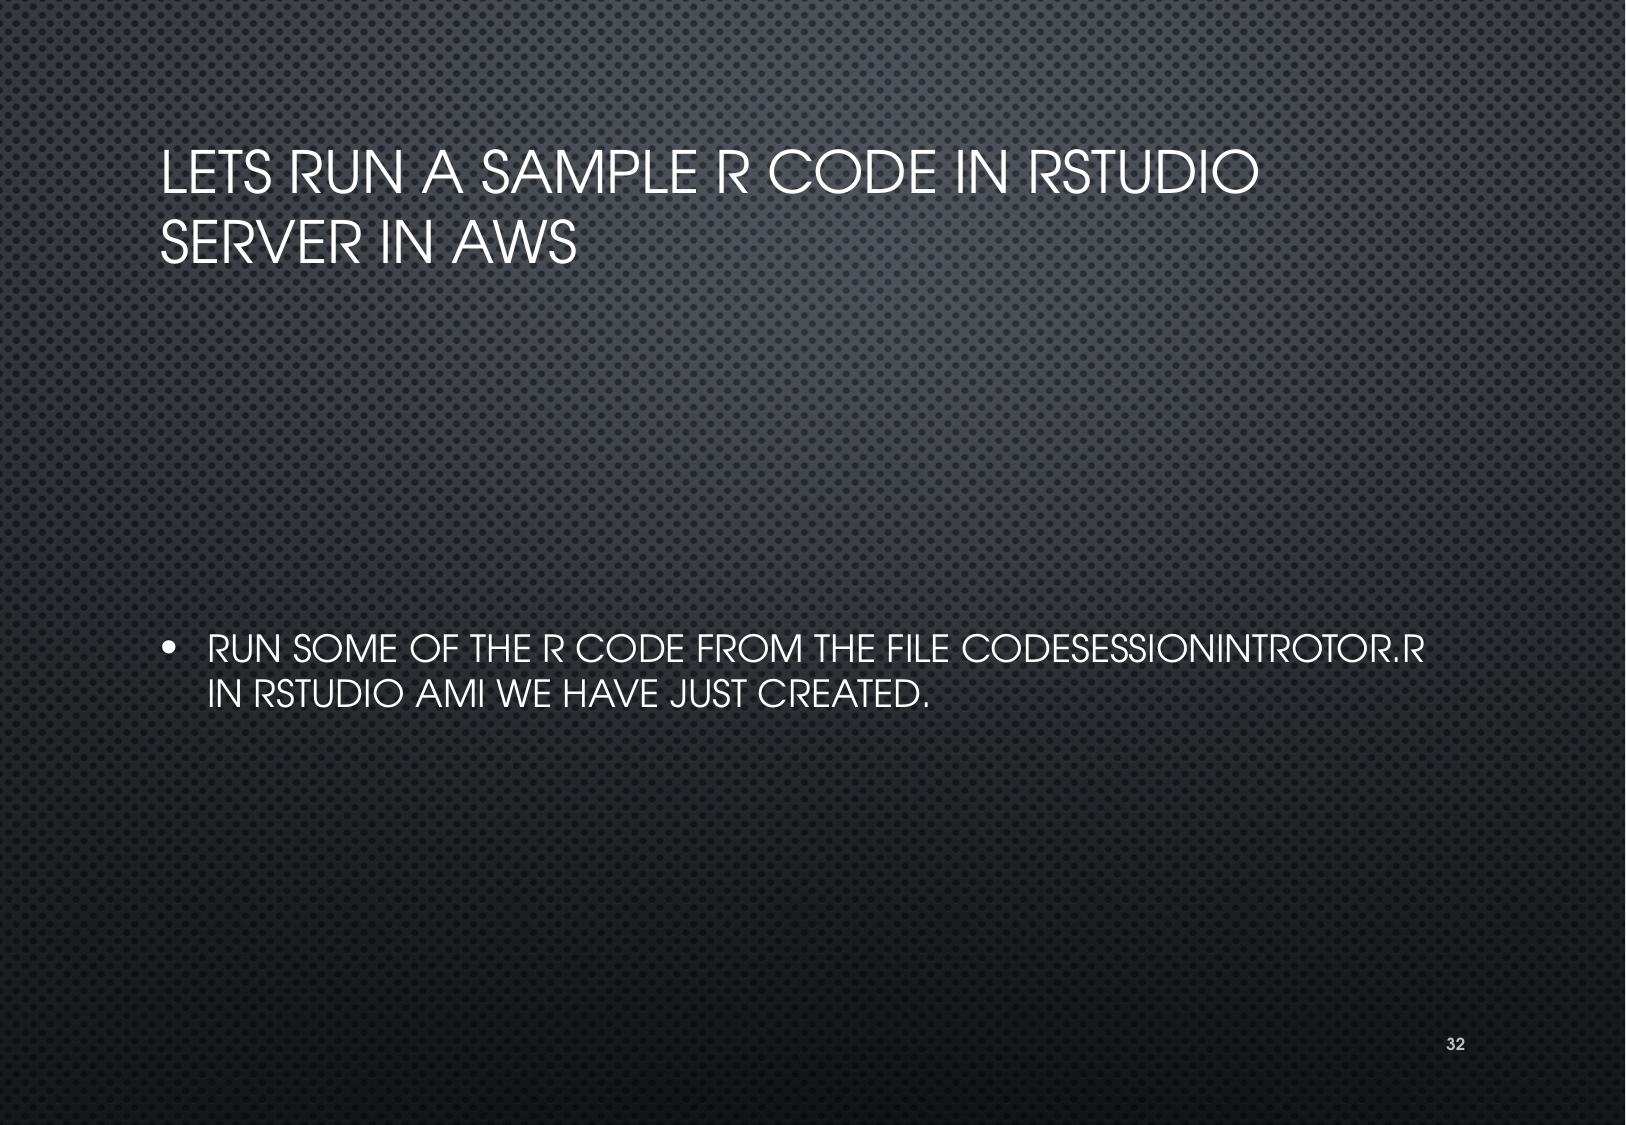

# Lets run a sample r code in rstudio server in aws
Run some of the r code from the file CodeSessionIntrotoR.R in Rstudio AMI we have just created.
32